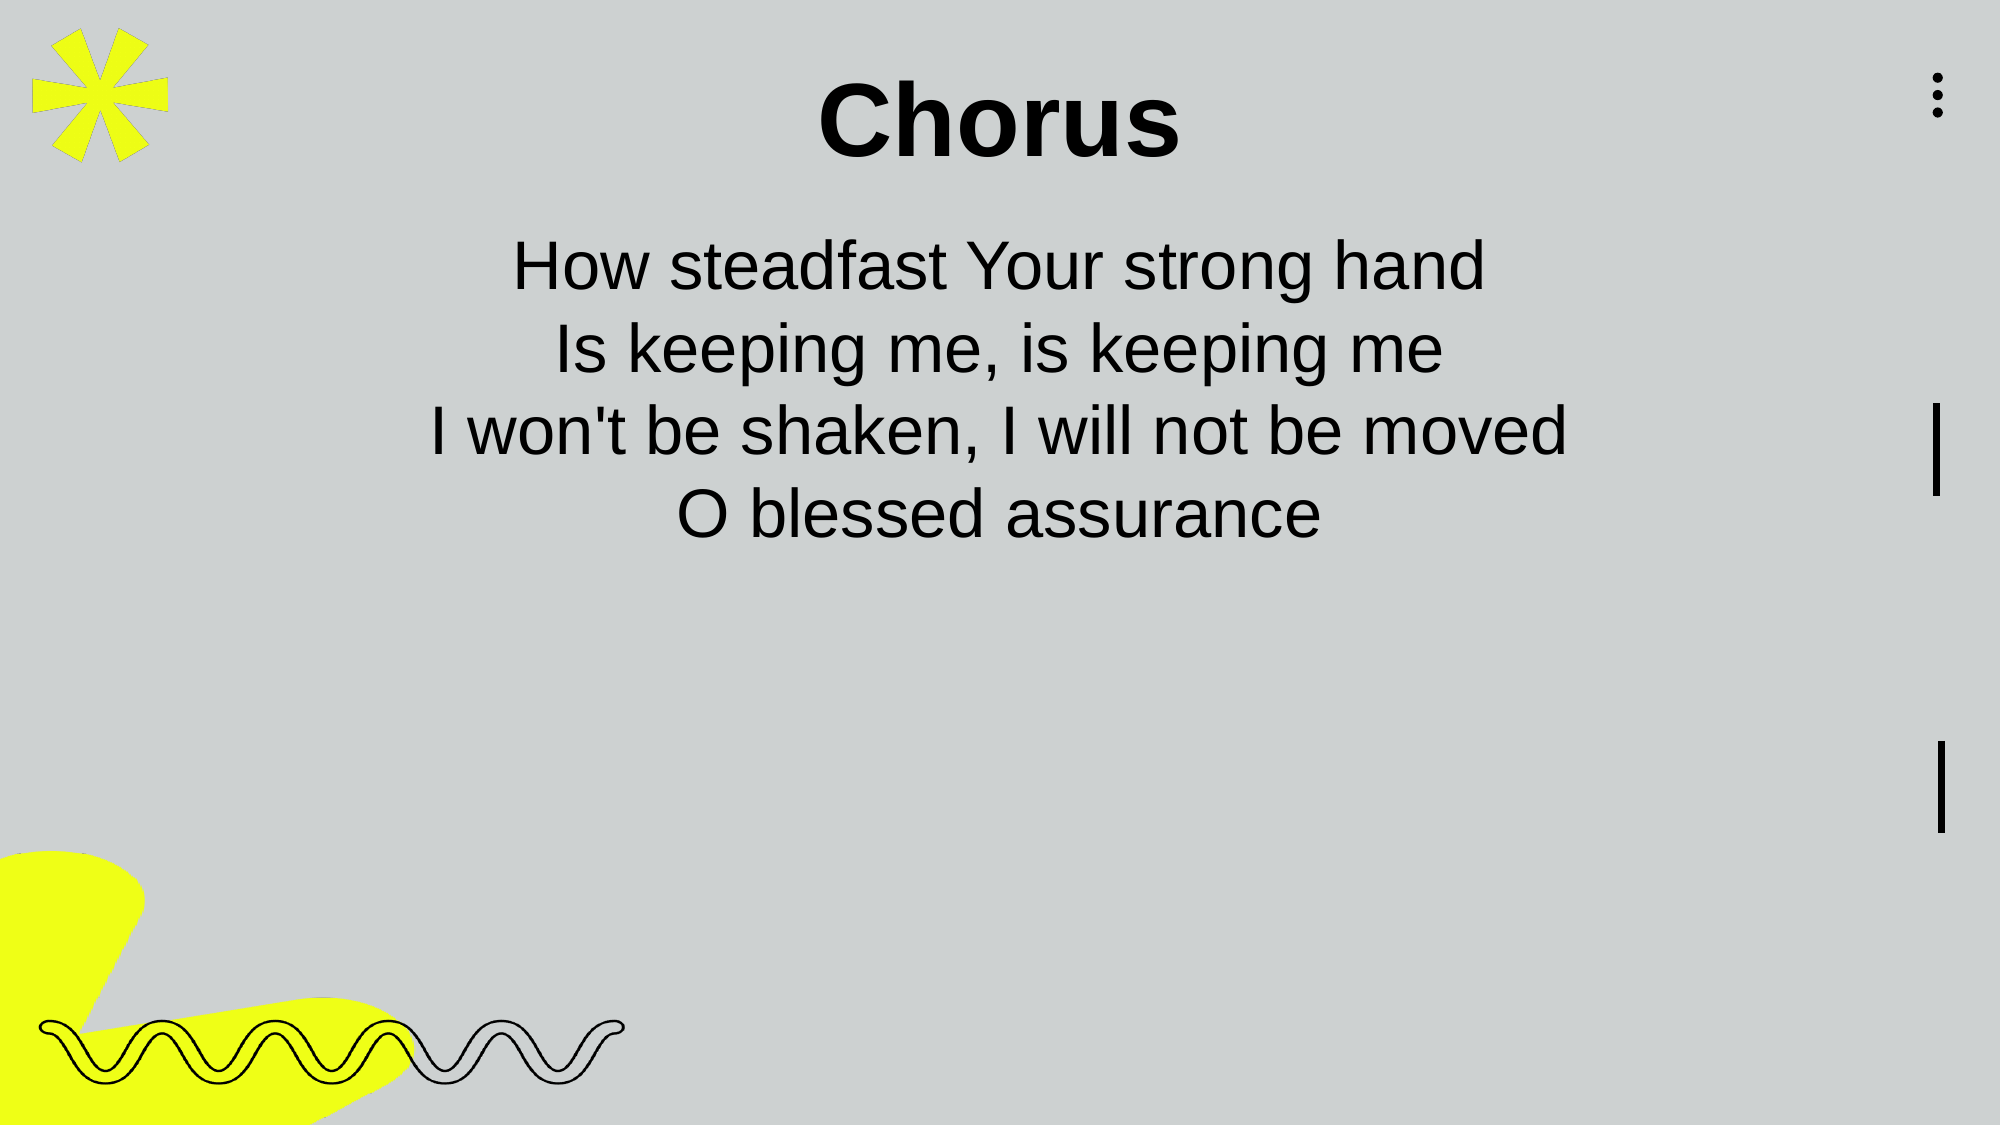

Chorus
How steadfast Your strong hand
Is keeping me, is keeping me
I won't be shaken, I will not be moved
O blessed assurance